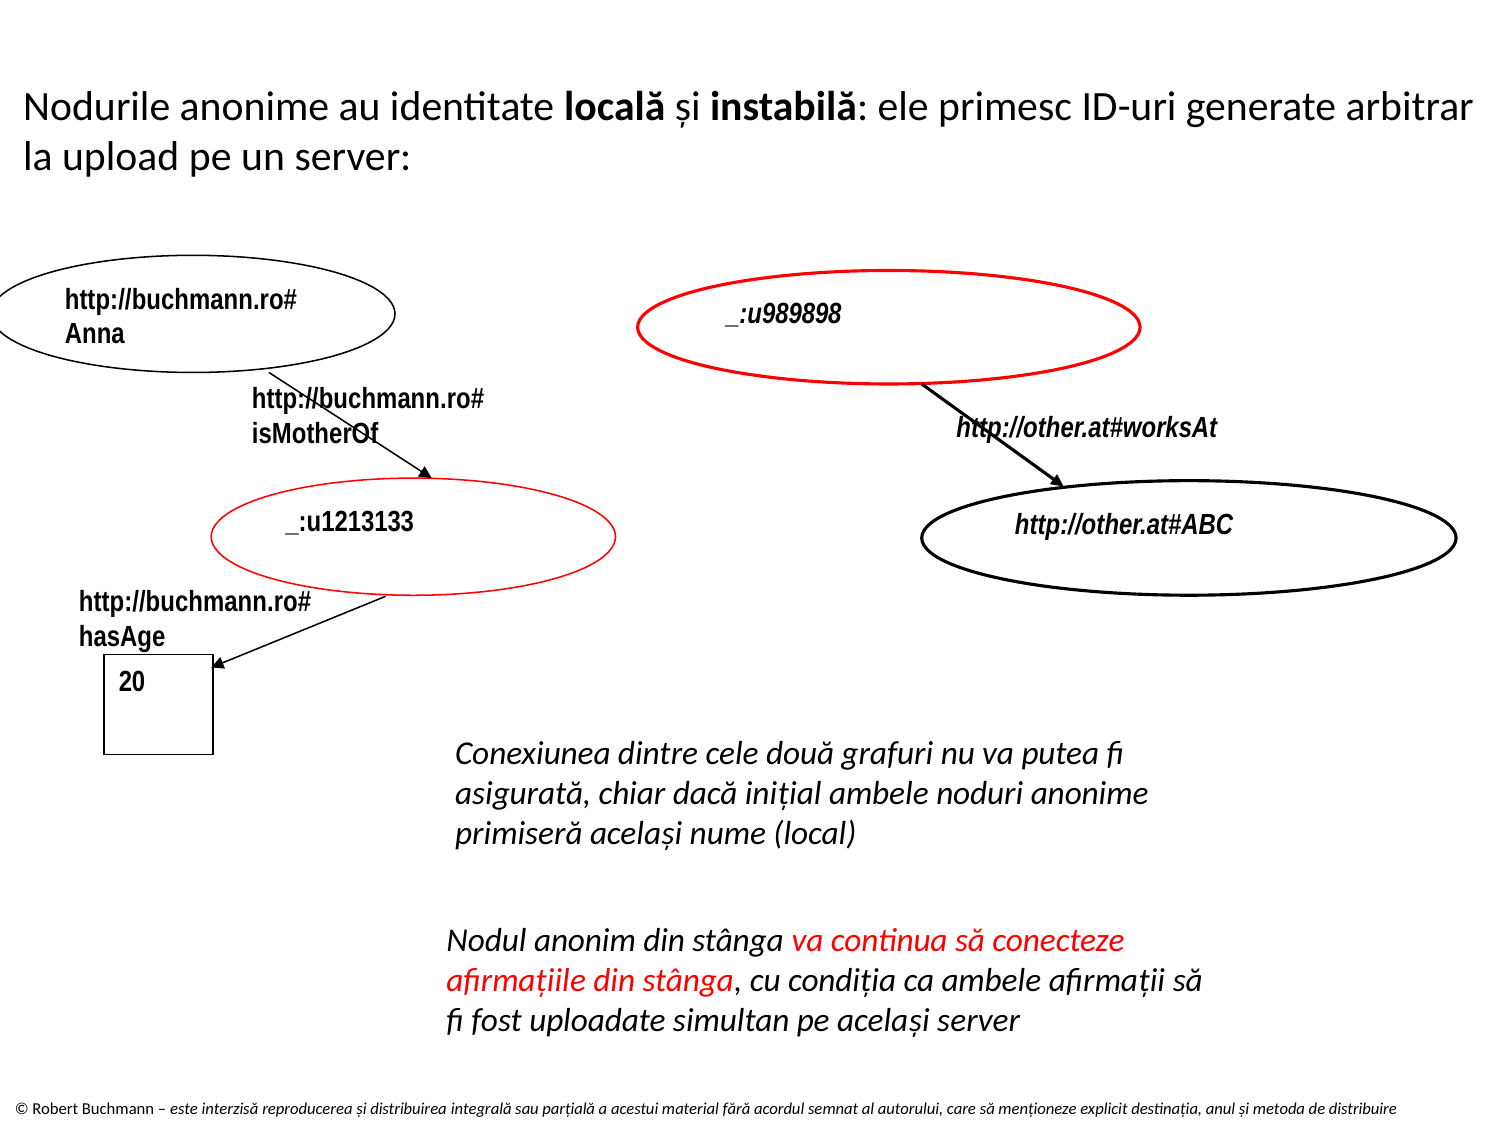

Nodurile anonime au identitate locală şi instabilă: ele primesc ID-uri generate arbitrar la upload pe un server:

http://buchmann.ro#
Anna
http://buchmann.ro#
isMotherOf
_:u1213133
http://buchmann.ro#
hasAge
20
_:u989898
http://other.at#worksAt
http://other.at#ABC

Conexiunea dintre cele două grafuri nu va putea fi asigurată, chiar dacă inițial ambele noduri anonime primiseră același nume (local)
Nodul anonim din stânga va continua să conecteze afirmațiile din stânga, cu condiţia ca ambele afirmații să fi fost uploadate simultan pe același server